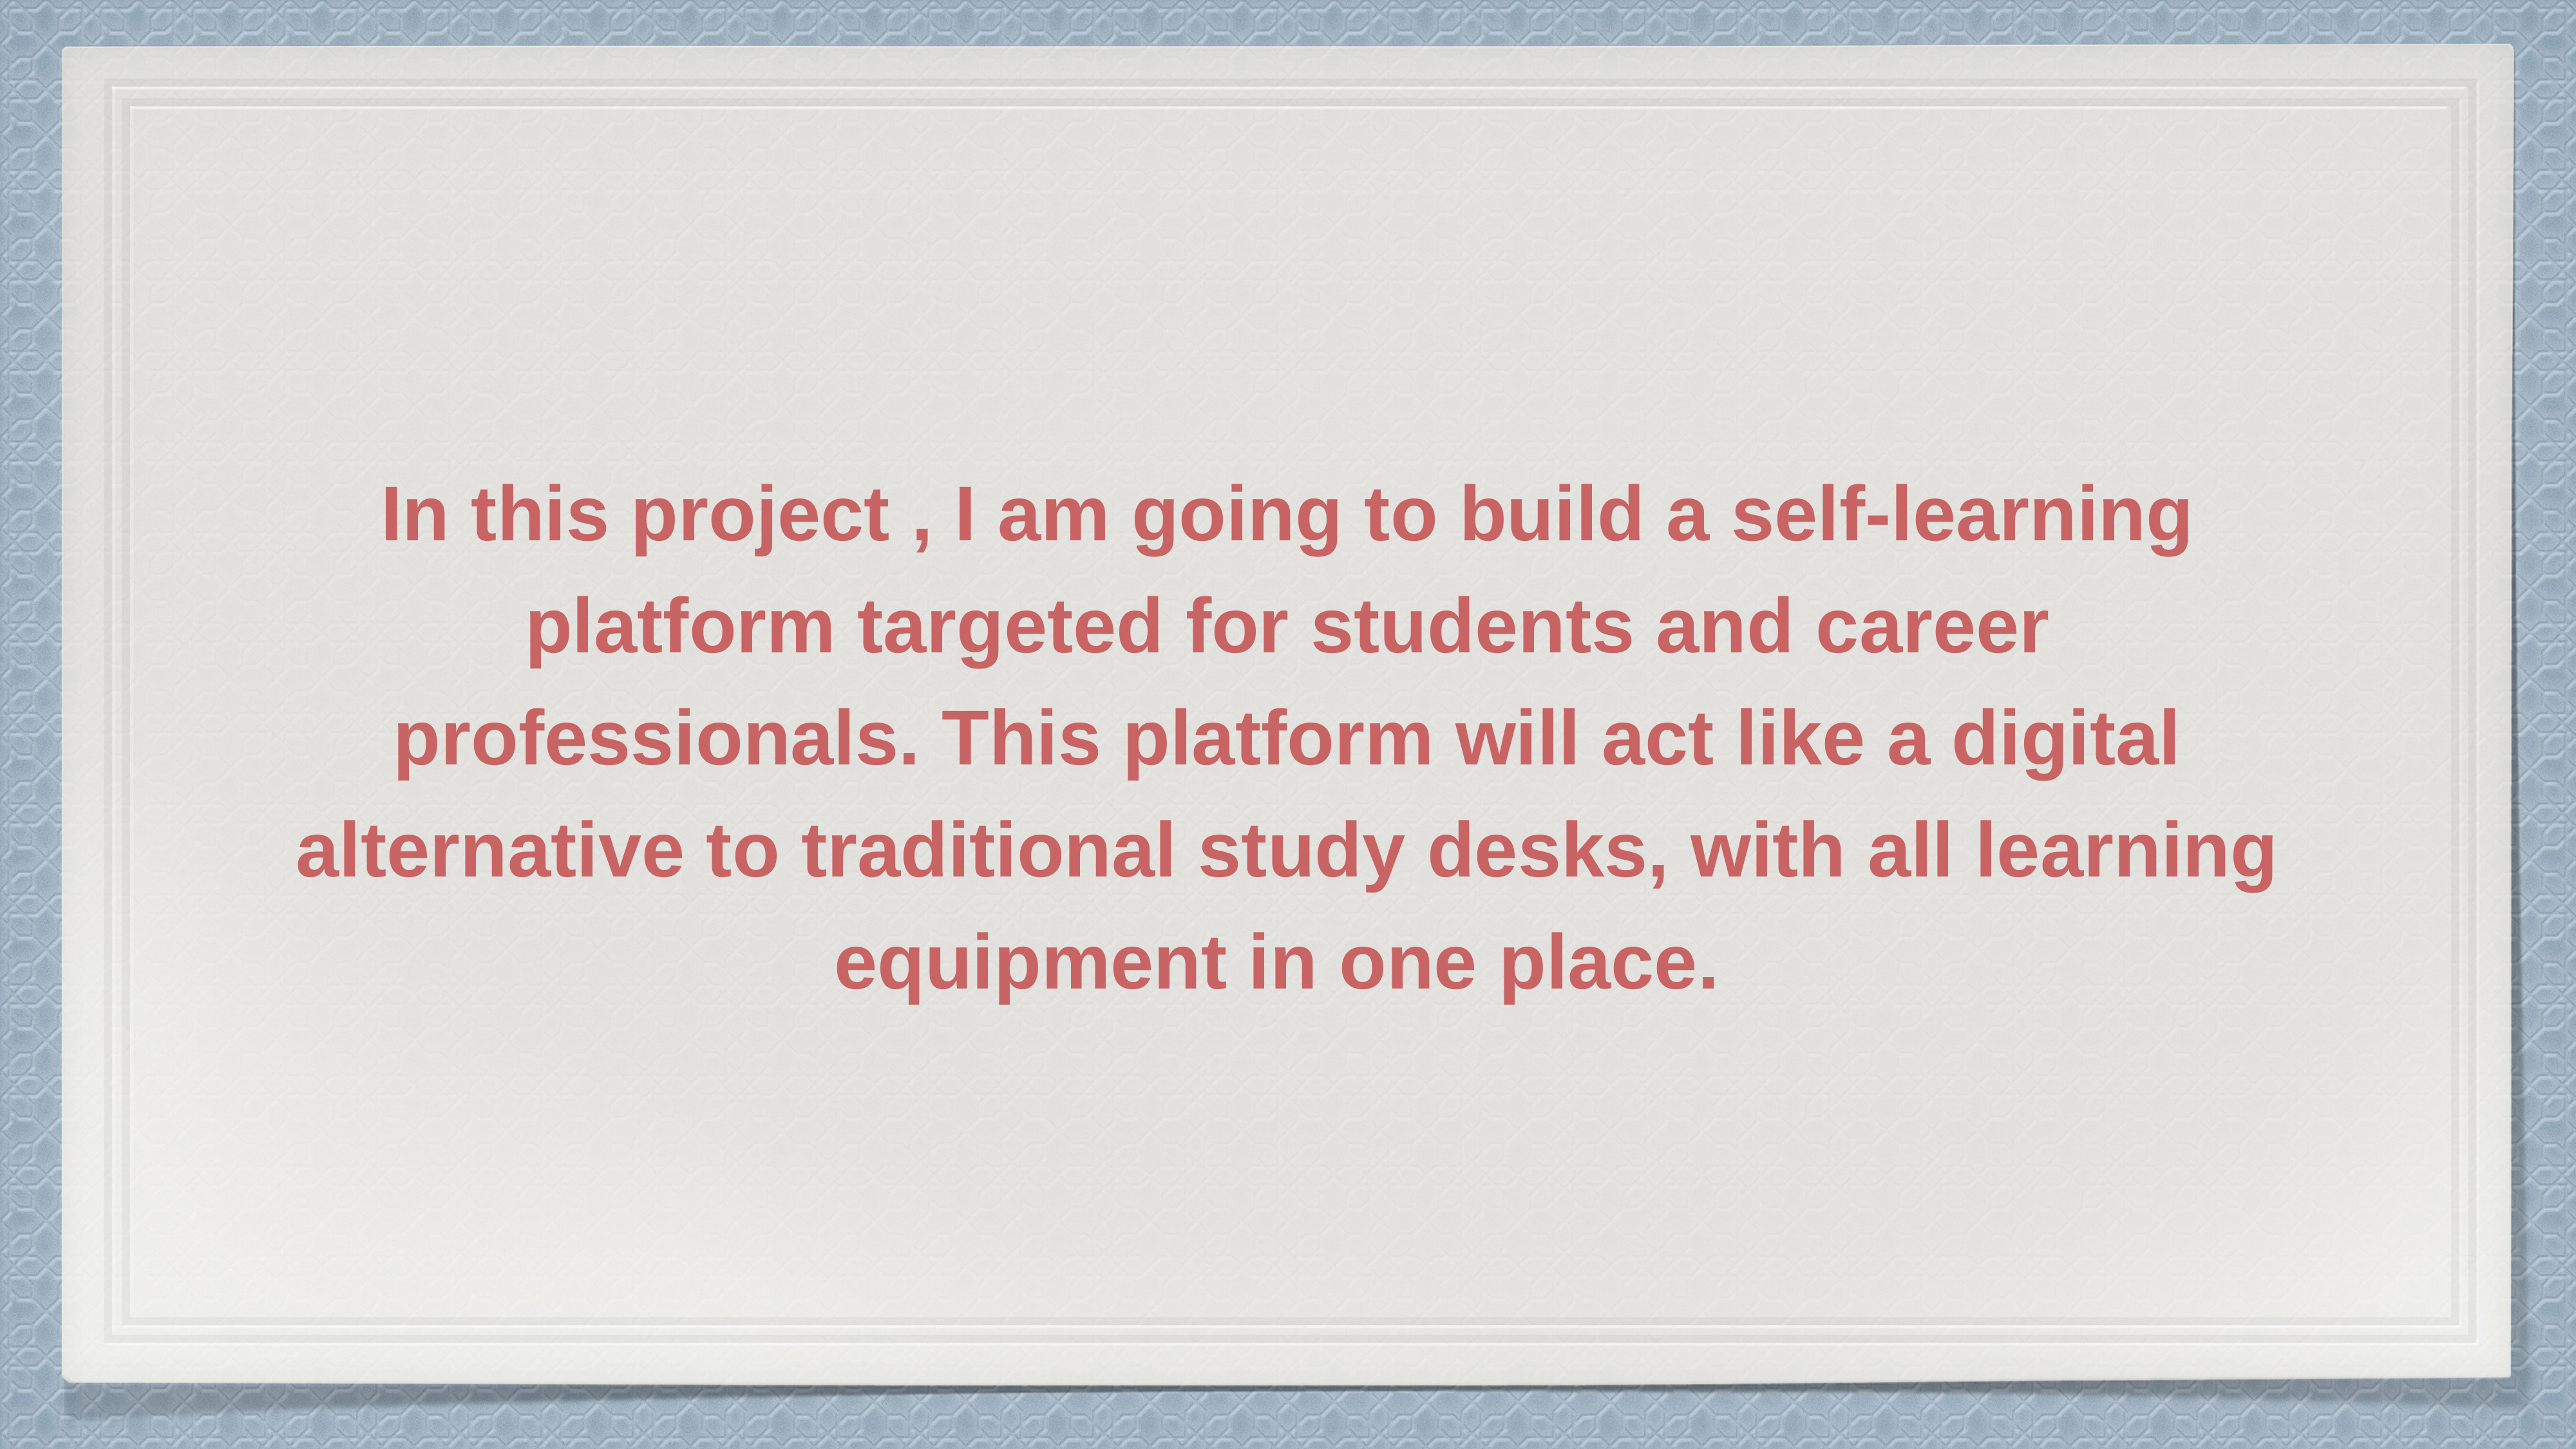

In this project , I am going to build a self-learning platform targeted for students and career professionals. This platform will act like a digital alternative to traditional study desks, with all learning equipment in one place.